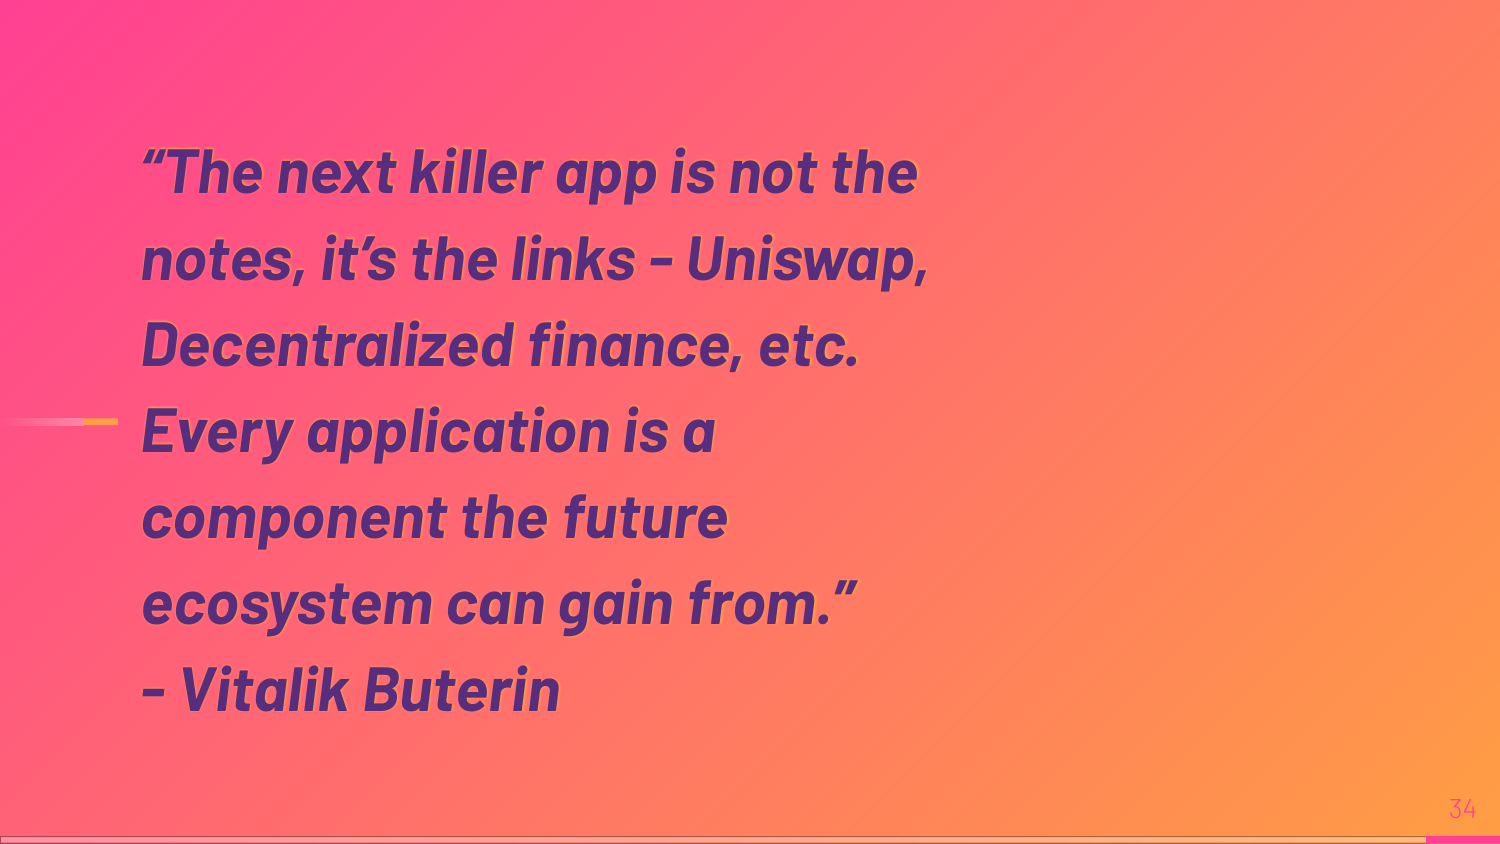

“The next killer app is not the notes, it’s the links - Uniswap, Decentralized finance, etc. Every application is a component the future ecosystem can gain from.”
- Vitalik Buterin
34